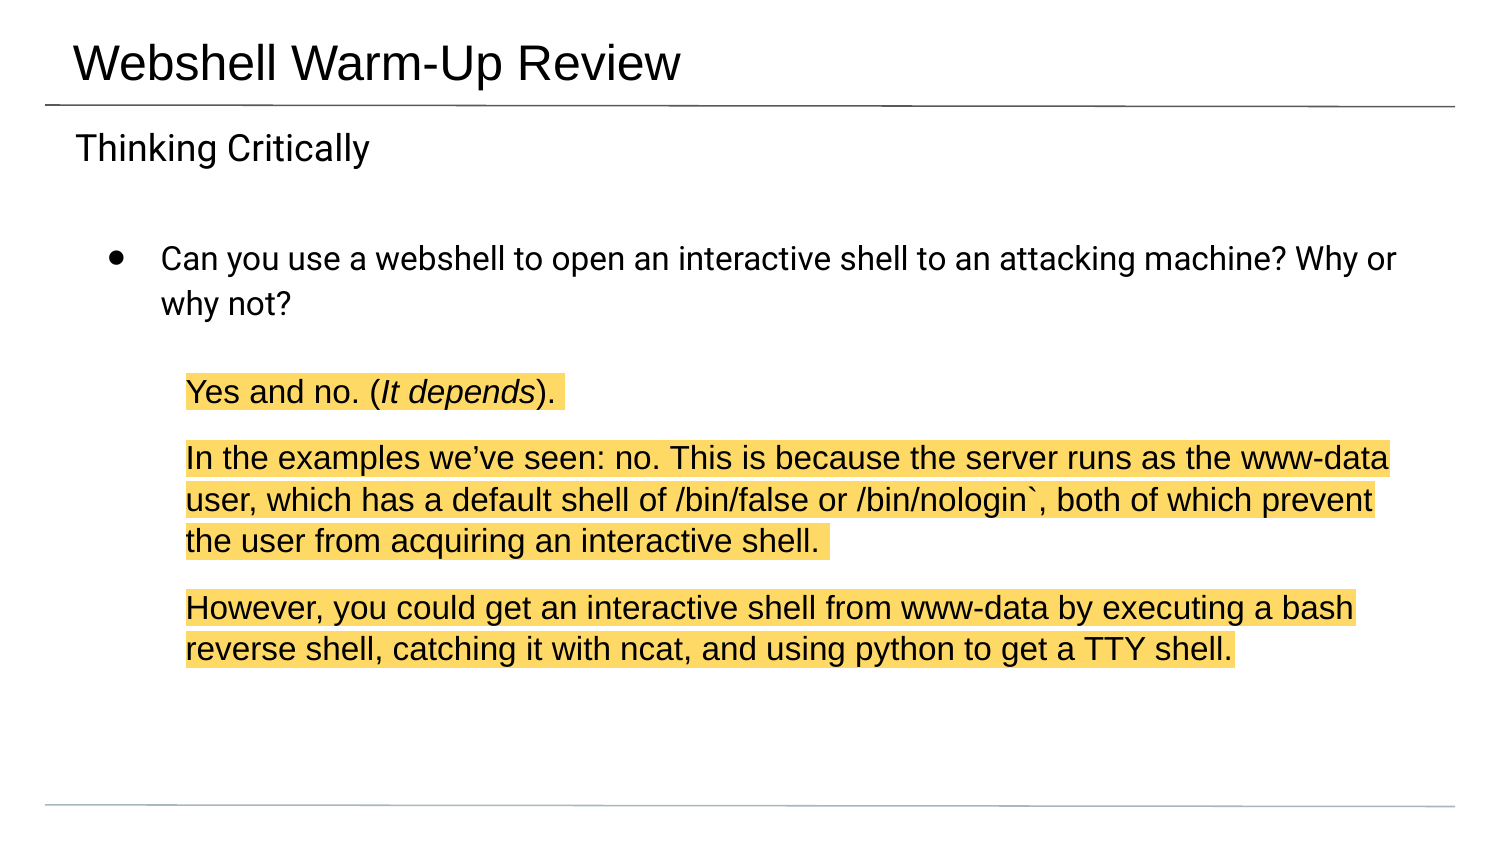

# Webshell Warm-Up Review
Thinking Critically

Can you use a webshell to open an interactive shell to an attacking machine? Why or why not?

Yes and no. (It depends).
In the examples we’ve seen: no. This is because the server runs as the www-data user, which has a default shell of /bin/false or /bin/nologin`, both of which prevent the user from acquiring an interactive shell.
However, you could get an interactive shell from www-data by executing a bash reverse shell, catching it with ncat, and using python to get a TTY shell.